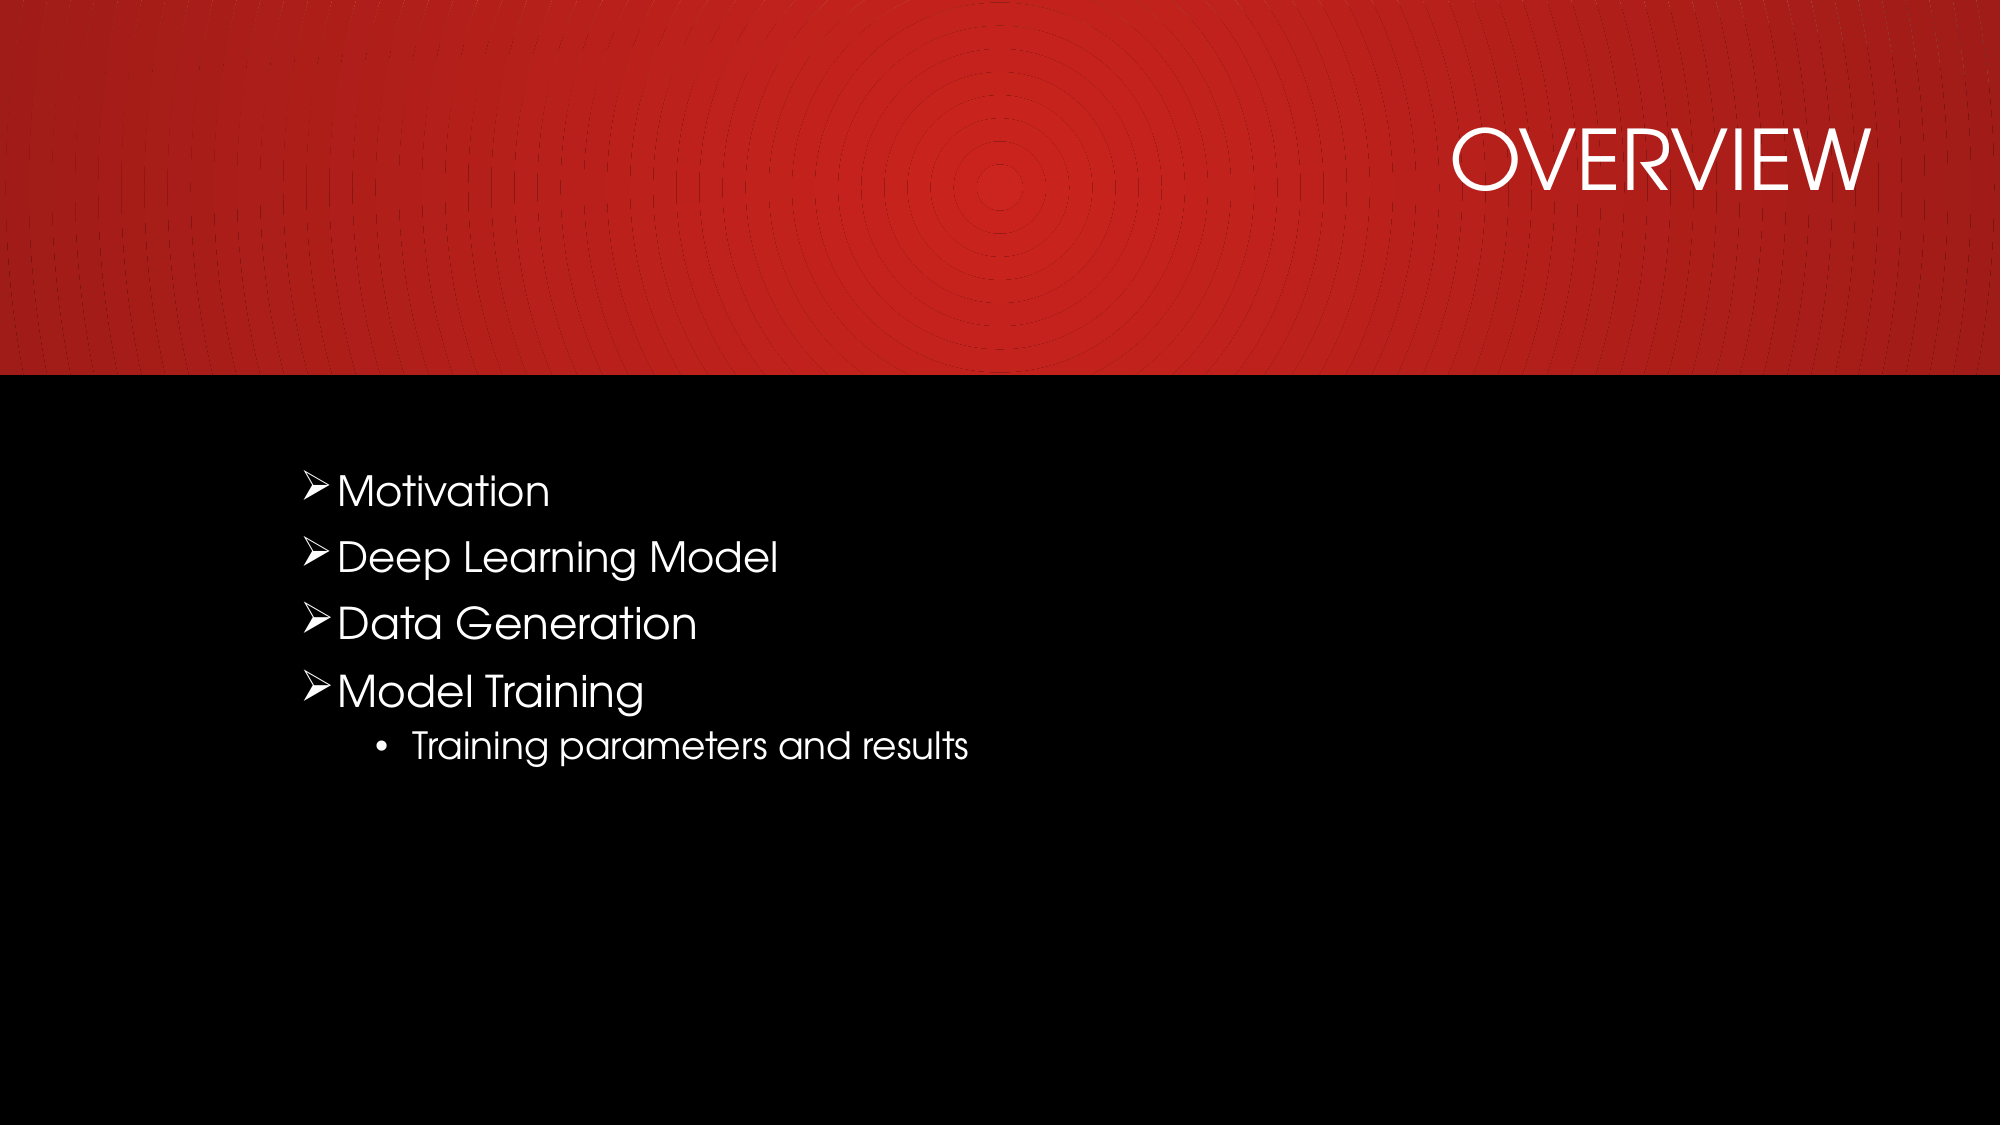

Overview

Motivation
Deep Learning Model
Data Generation
Model Training
Training parameters and results